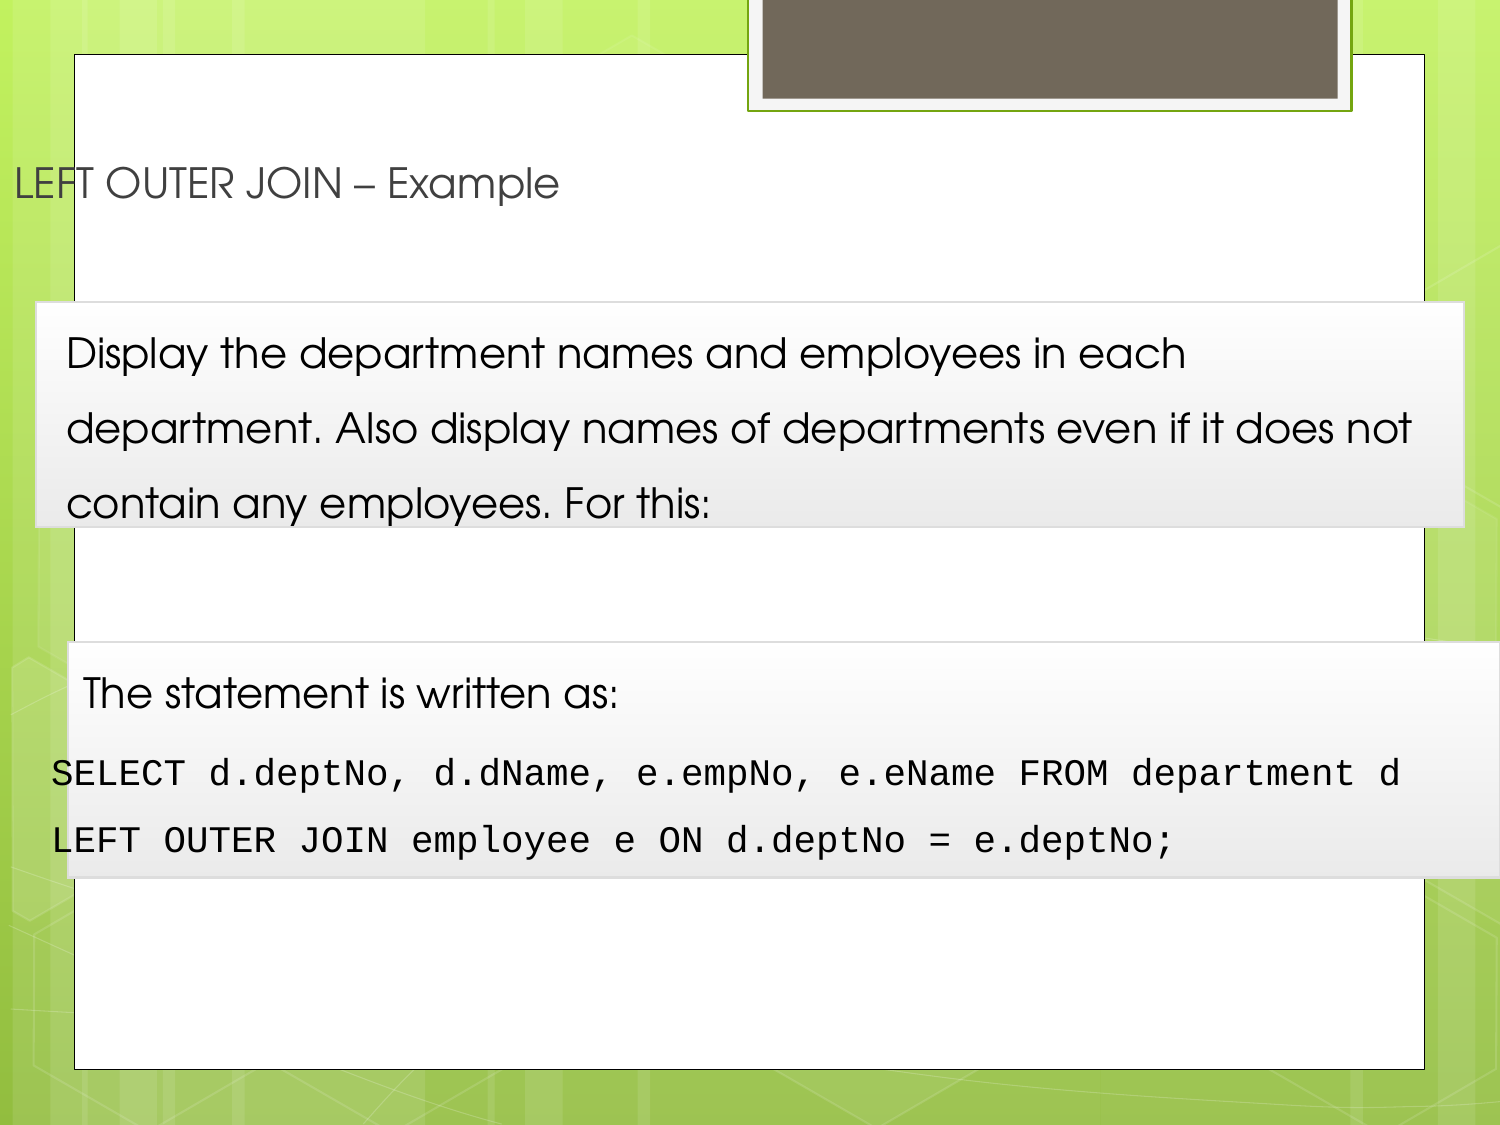

LEFT OUTER JOIN – Example
Display the department names and employees in each department. Also display names of departments even if it does not contain any employees. For this:
The statement is written as:
SELECT d.deptNo, d.dName, e.empNo, e.eName FROM department d LEFT OUTER JOIN employee e ON d.deptNo = e.deptNo;